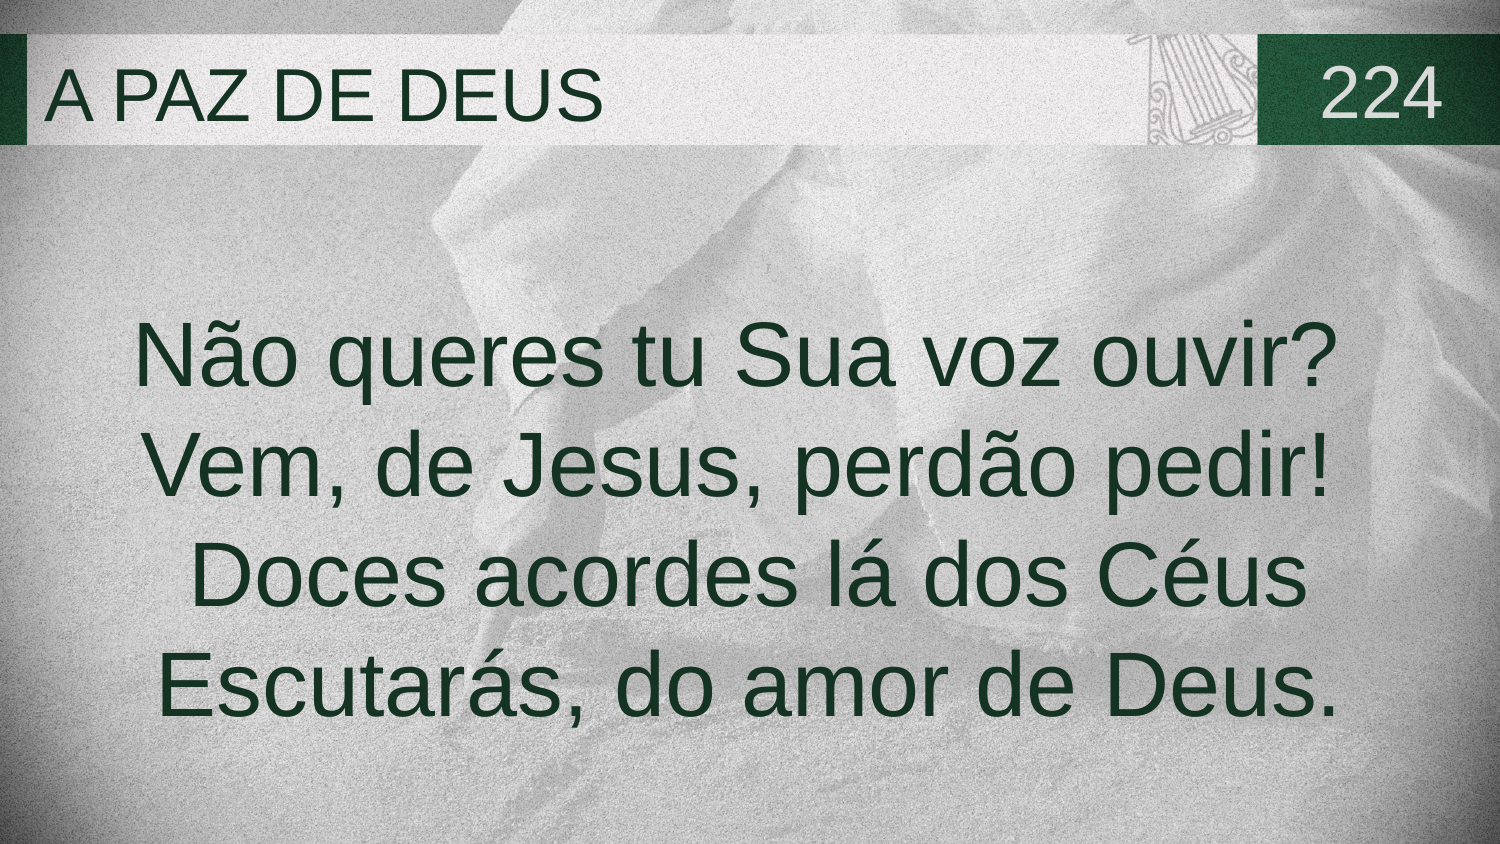

# A PAZ DE DEUS
224
Não queres tu Sua voz ouvir?
Vem, de Jesus, perdão pedir!
Doces acordes lá dos Céus
Escutarás, do amor de Deus.